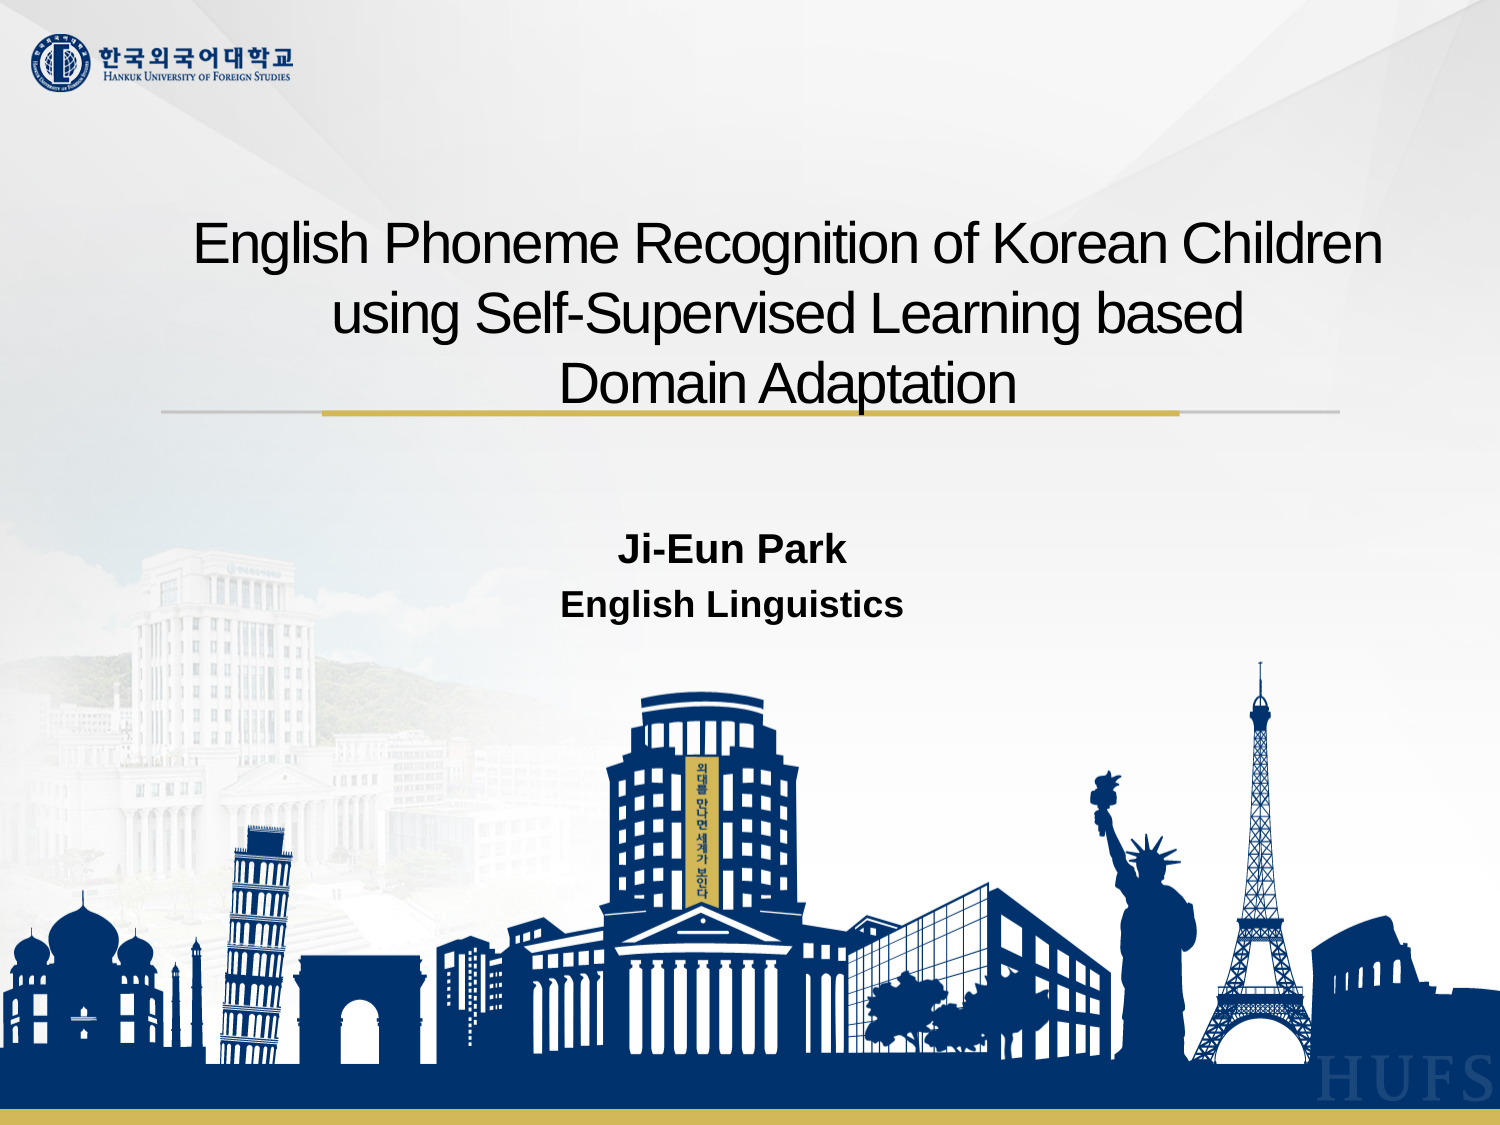

# English Phoneme Recognition of Korean Children using Self-Supervised Learning based Domain Adaptation
Ji-Eun Park
English Linguistics